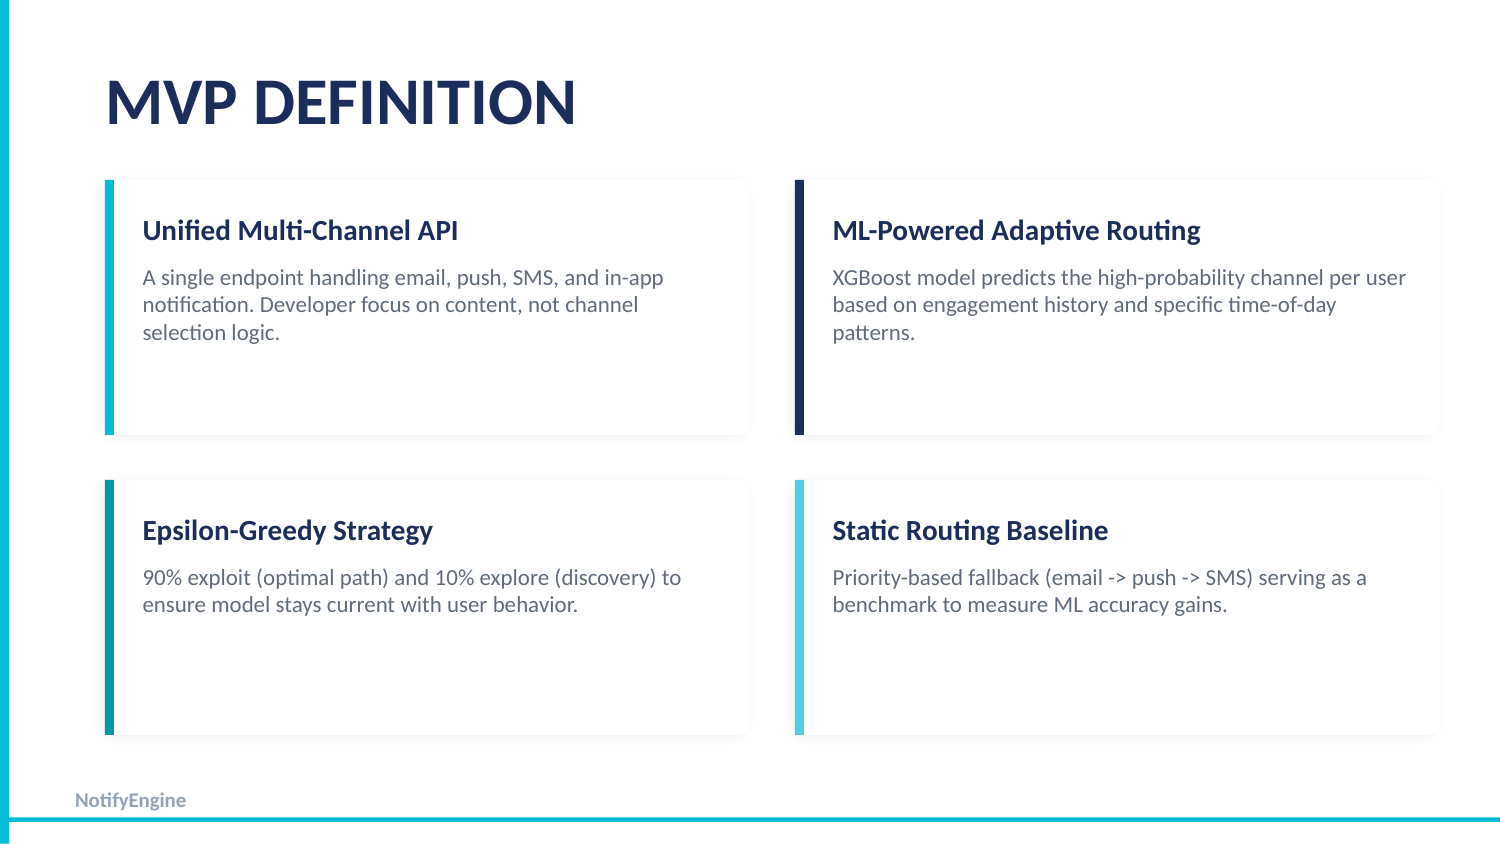

MVP DEFINITION

Unified Multi-Channel API
ML-Powered Adaptive Routing
A single endpoint handling email, push, SMS, and in-app notification. Developer focus on content, not channel selection logic.
XGBoost model predicts the high-probability channel per user based on engagement history and specific time-of-day patterns.

Epsilon-Greedy Strategy
Static Routing Baseline
90% exploit (optimal path) and 10% explore (discovery) to ensure model stays current with user behavior.
Priority-based fallback (email -> push -> SMS) serving as a benchmark to measure ML accuracy gains.
NotifyEngine